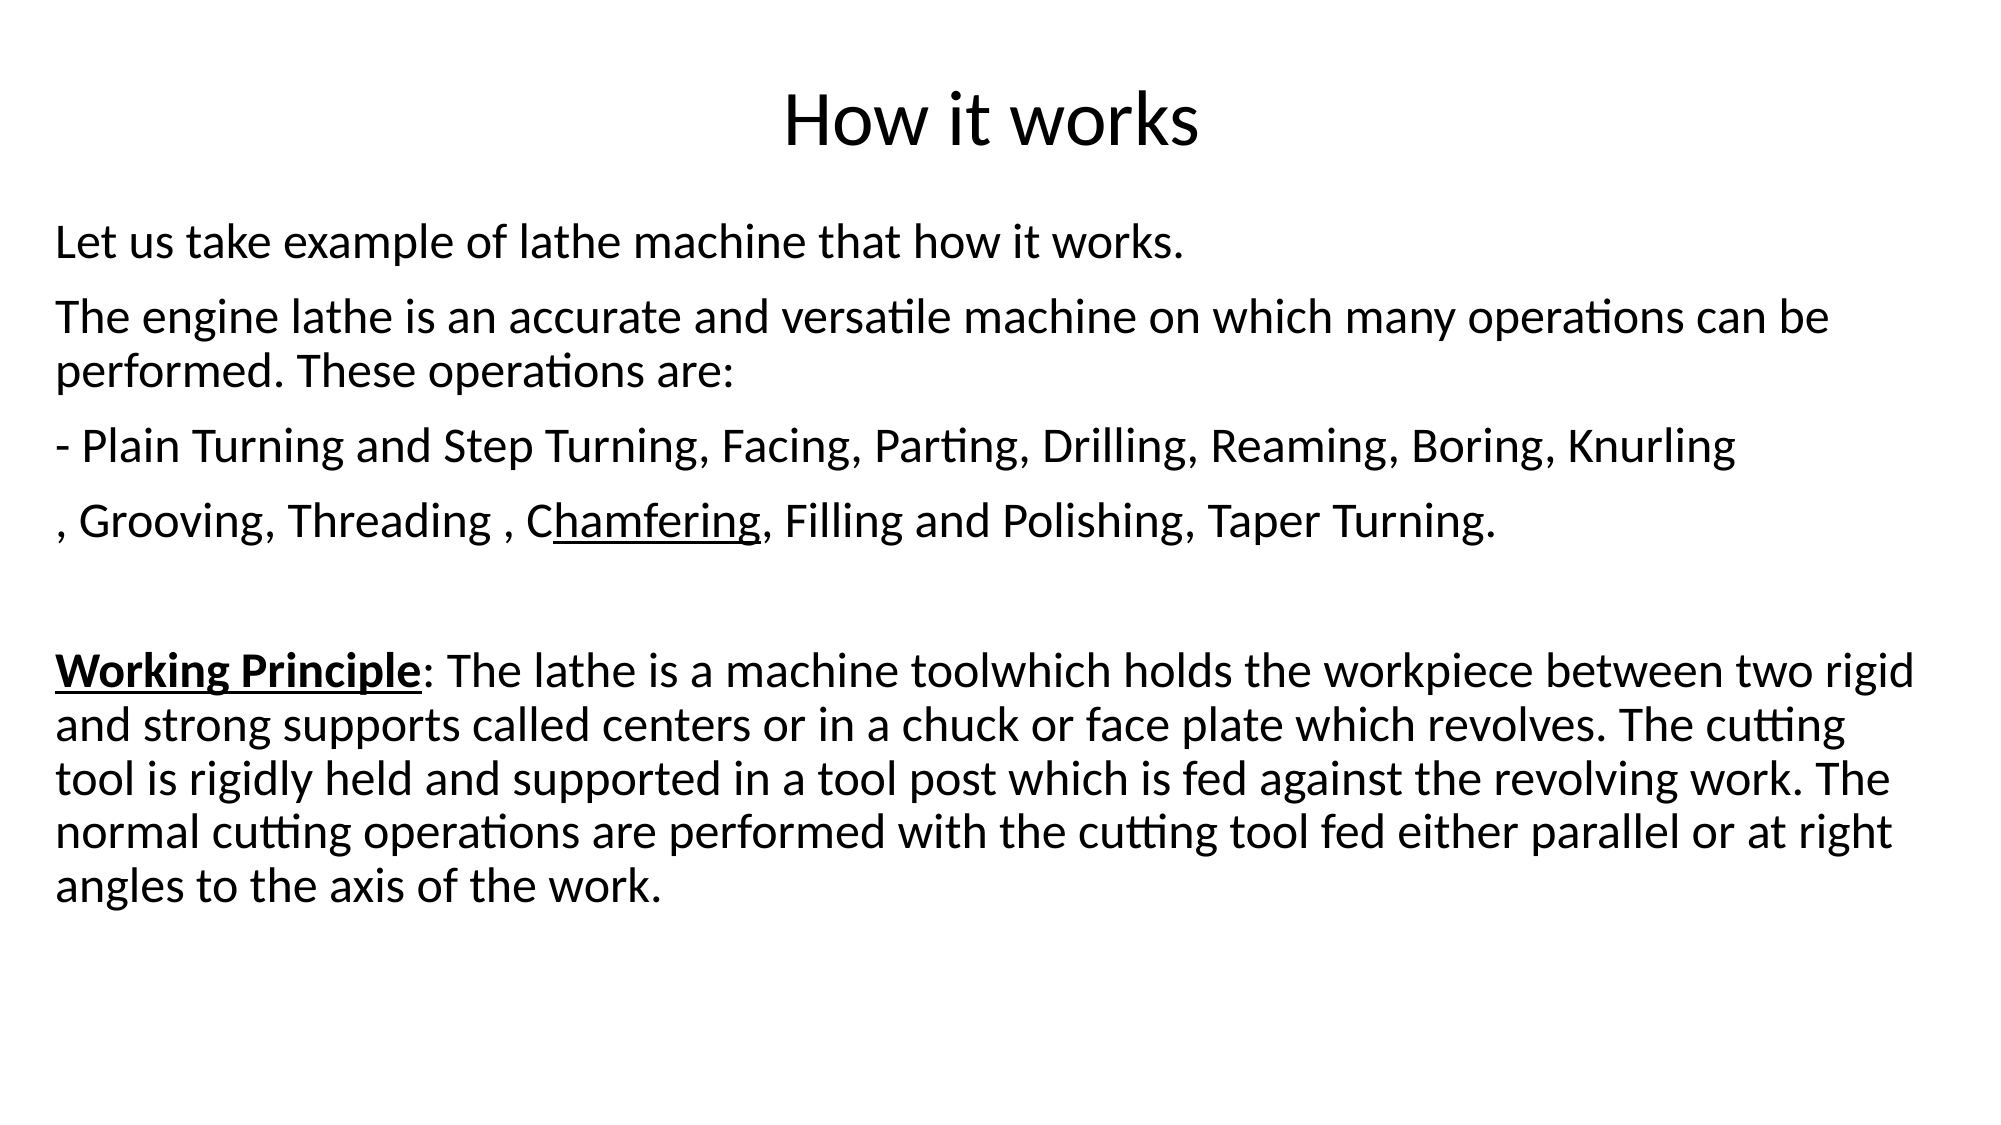

# How it works
Let us take example of lathe machine that how it works.
The engine lathe is an accurate and versatile machine on which many operations can be performed. These operations are:
- Plain Turning and Step Turning, Facing, Parting, Drilling, Reaming, Boring, Knurling
, Grooving, Threading , Chamfering, Filling and Polishing, Taper Turning.

Working Principle: The lathe is a machine toolwhich holds the workpiece between two rigid and strong supports called centers or in a chuck or face plate which revolves. The cutting tool is rigidly held and supported in a tool post which is fed against the revolving work. The normal cutting operations are performed with the cutting tool fed either parallel or at right angles to the axis of the work.